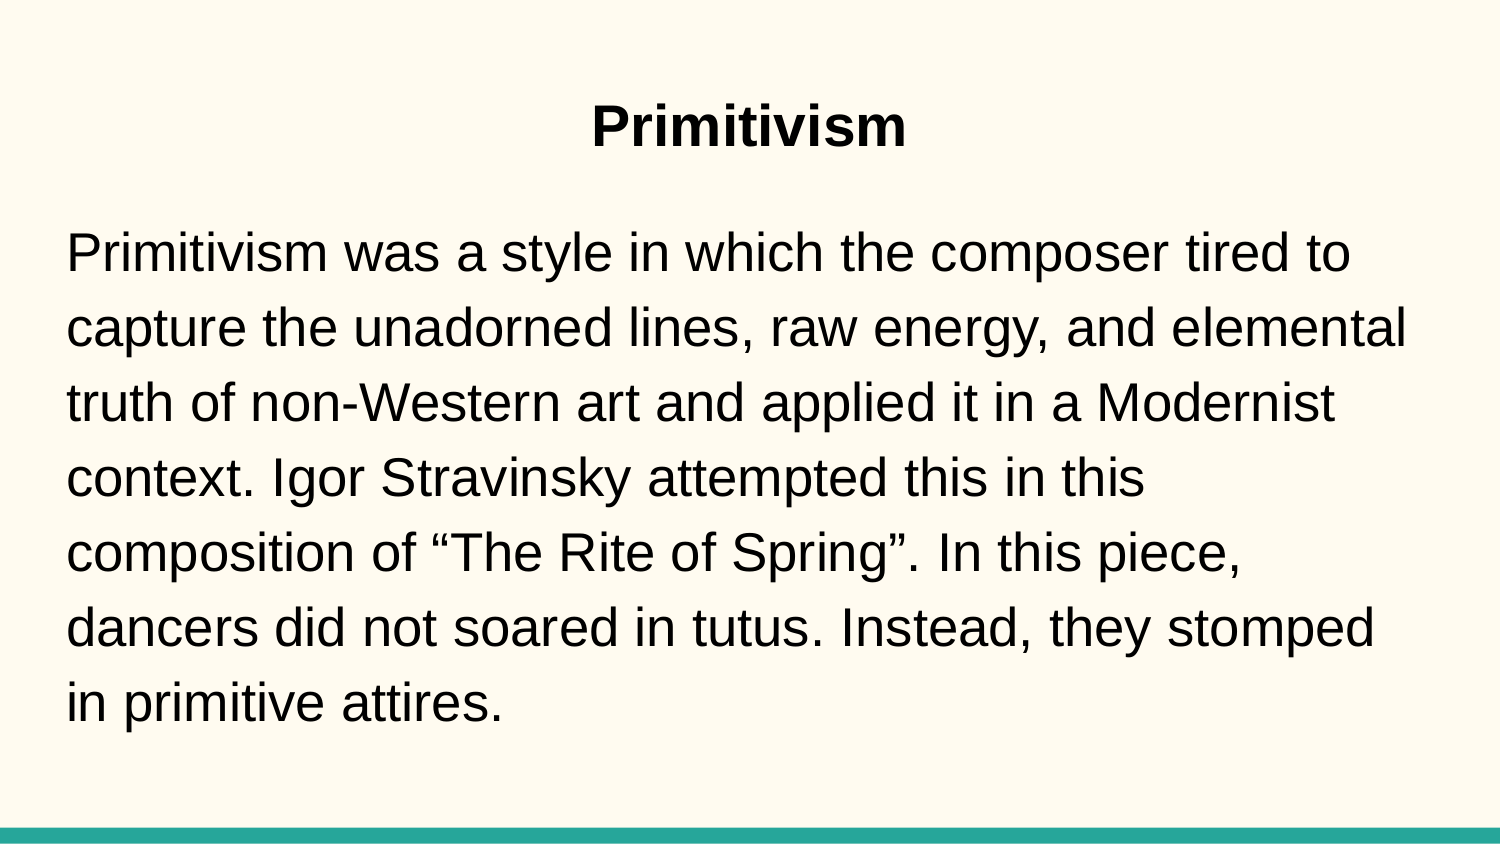

# Primitivism
Primitivism was a style in which the composer tired to capture the unadorned lines, raw energy, and elemental truth of non-Western art and applied it in a Modernist context. Igor Stravinsky attempted this in this composition of “The Rite of Spring”. In this piece, dancers did not soared in tutus. Instead, they stomped in primitive attires.